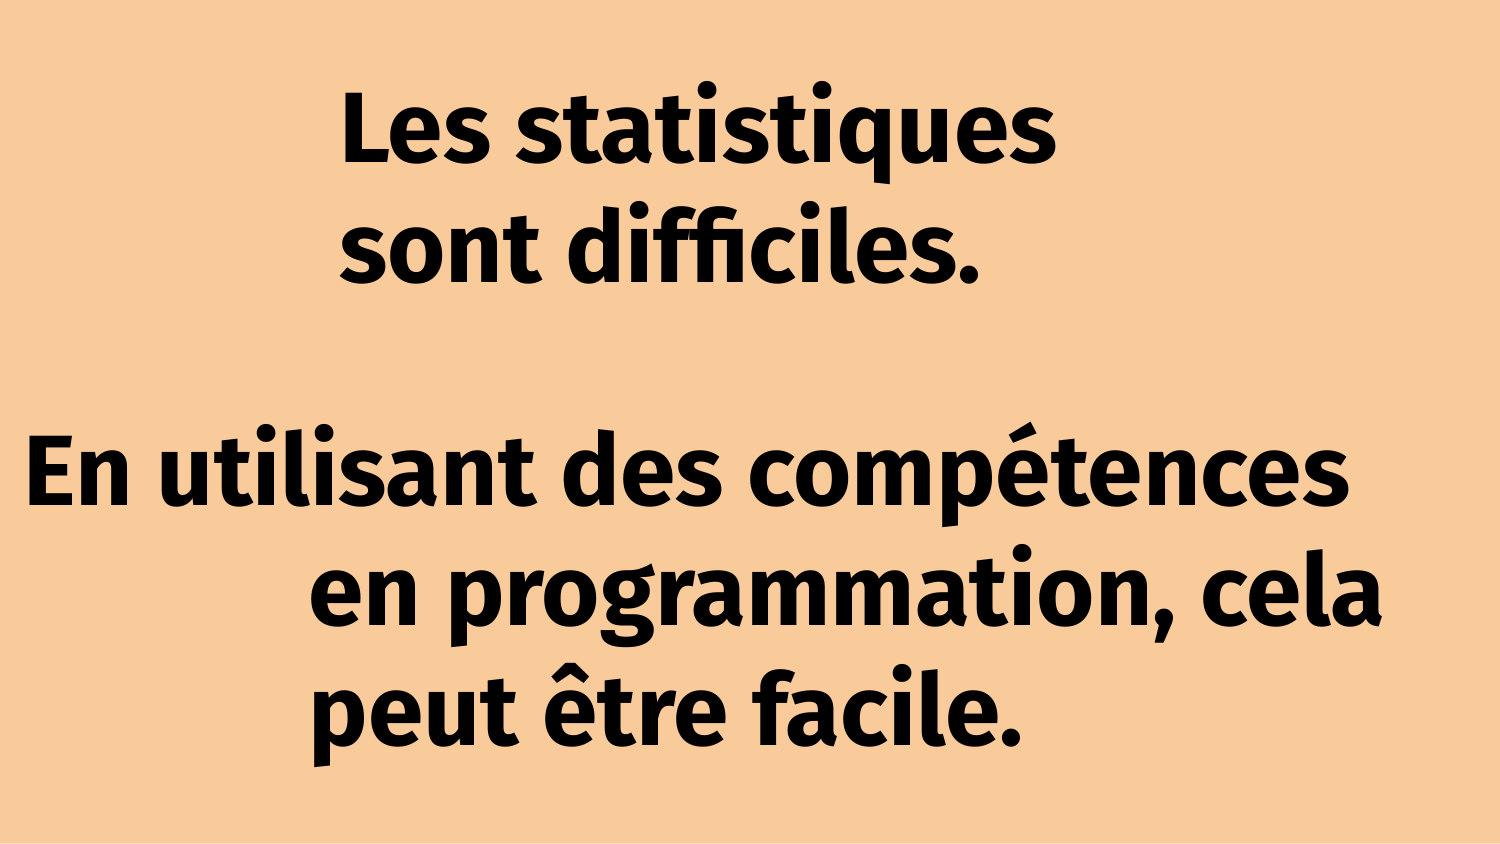

Les statistiques sont difficiles.
En utilisant des compétences en programmation, cela peut être facile.